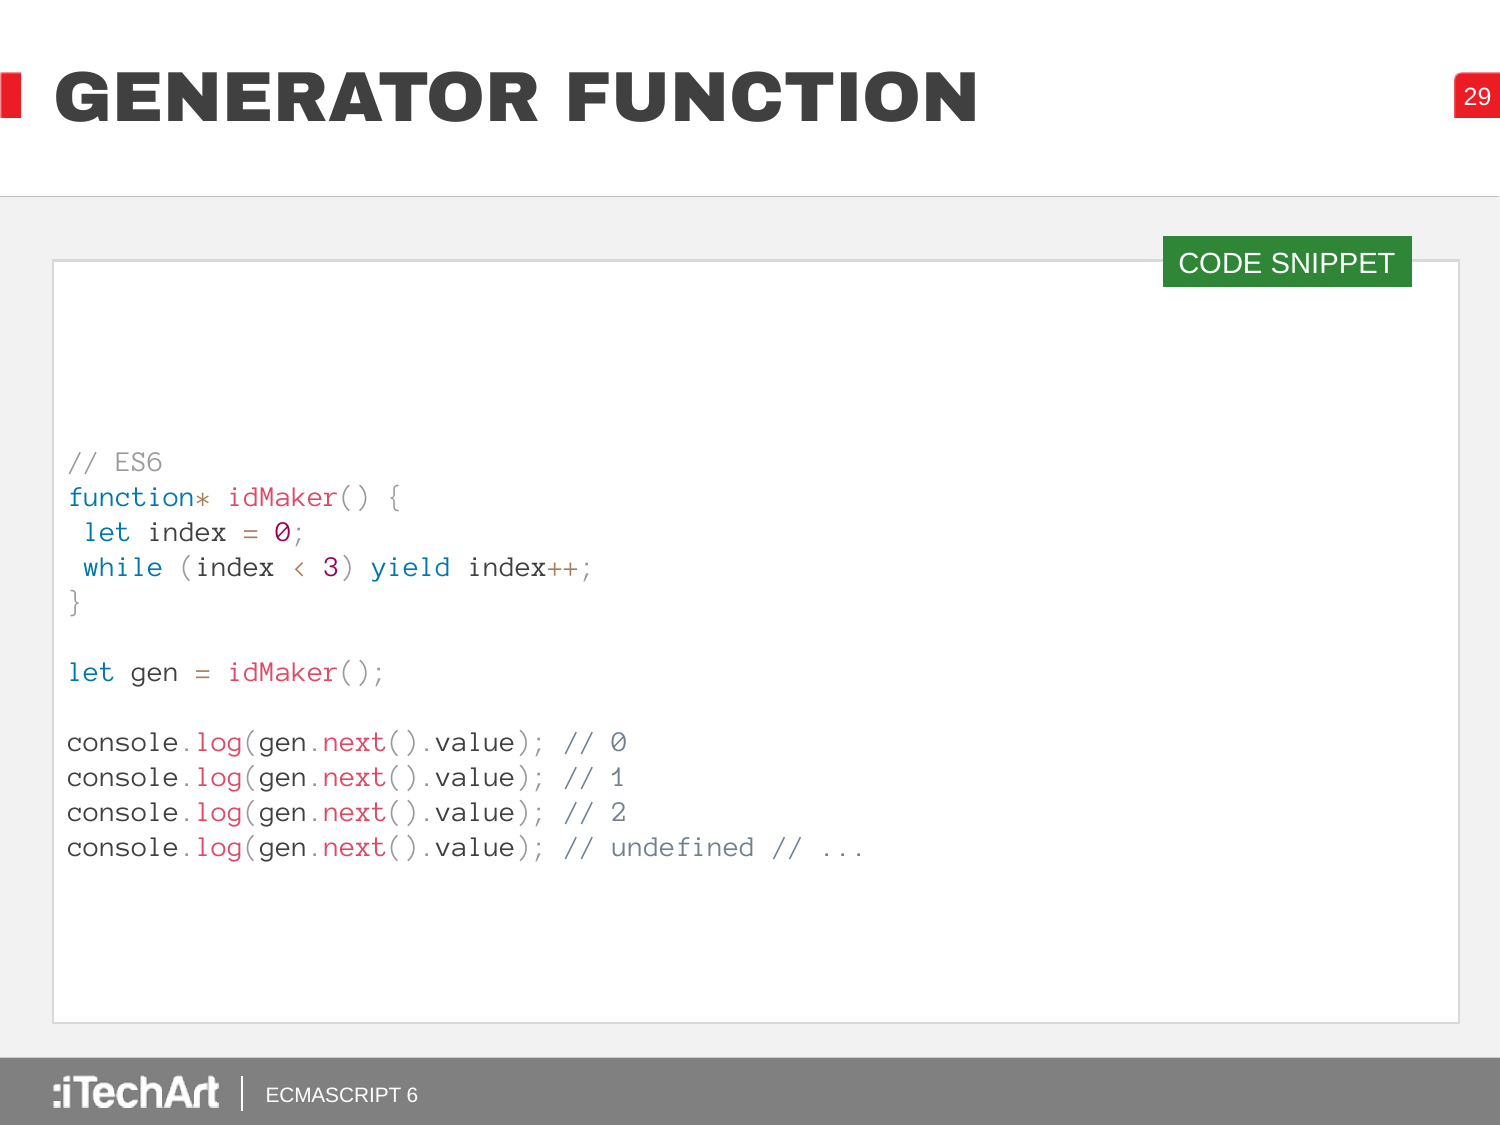

# GENERATOR FUNCTION
CODE SNIPPET

// ES6
function* idMaker() {
 let index = 0;
 while (index < 3) yield index++;
}

let gen = idMaker();

console.log(gen.next().value); // 0
console.log(gen.next().value); // 1
console.log(gen.next().value); // 2
console.log(gen.next().value); // undefined // ...
ECMASCRIPT 6